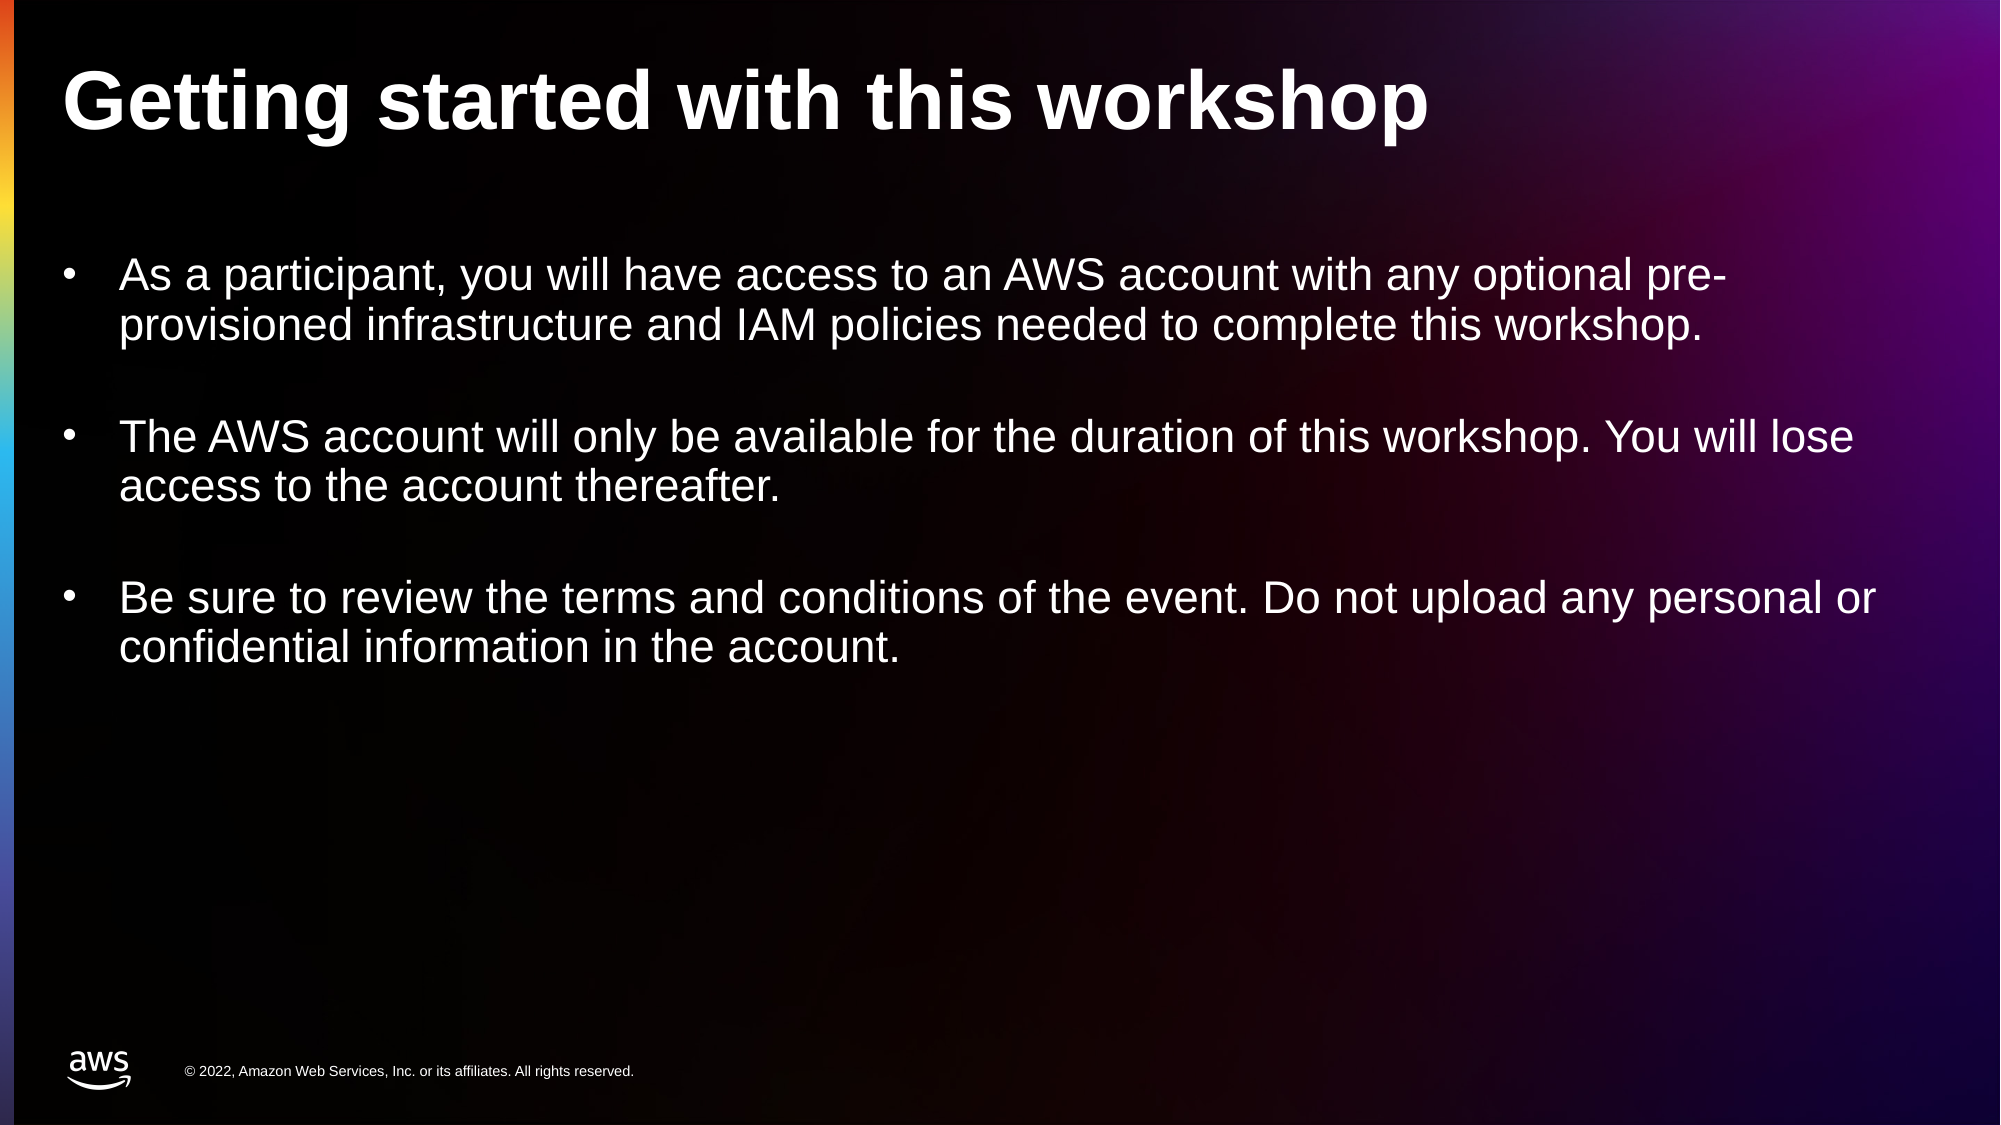

# Getting started with this workshop
As a participant, you will have access to an AWS account with any optional pre-provisioned infrastructure and IAM policies needed to complete this workshop.
The AWS account will only be available for the duration of this workshop. You will lose access to the account thereafter.
Be sure to review the terms and conditions of the event. Do not upload any personal or confidential information in the account.